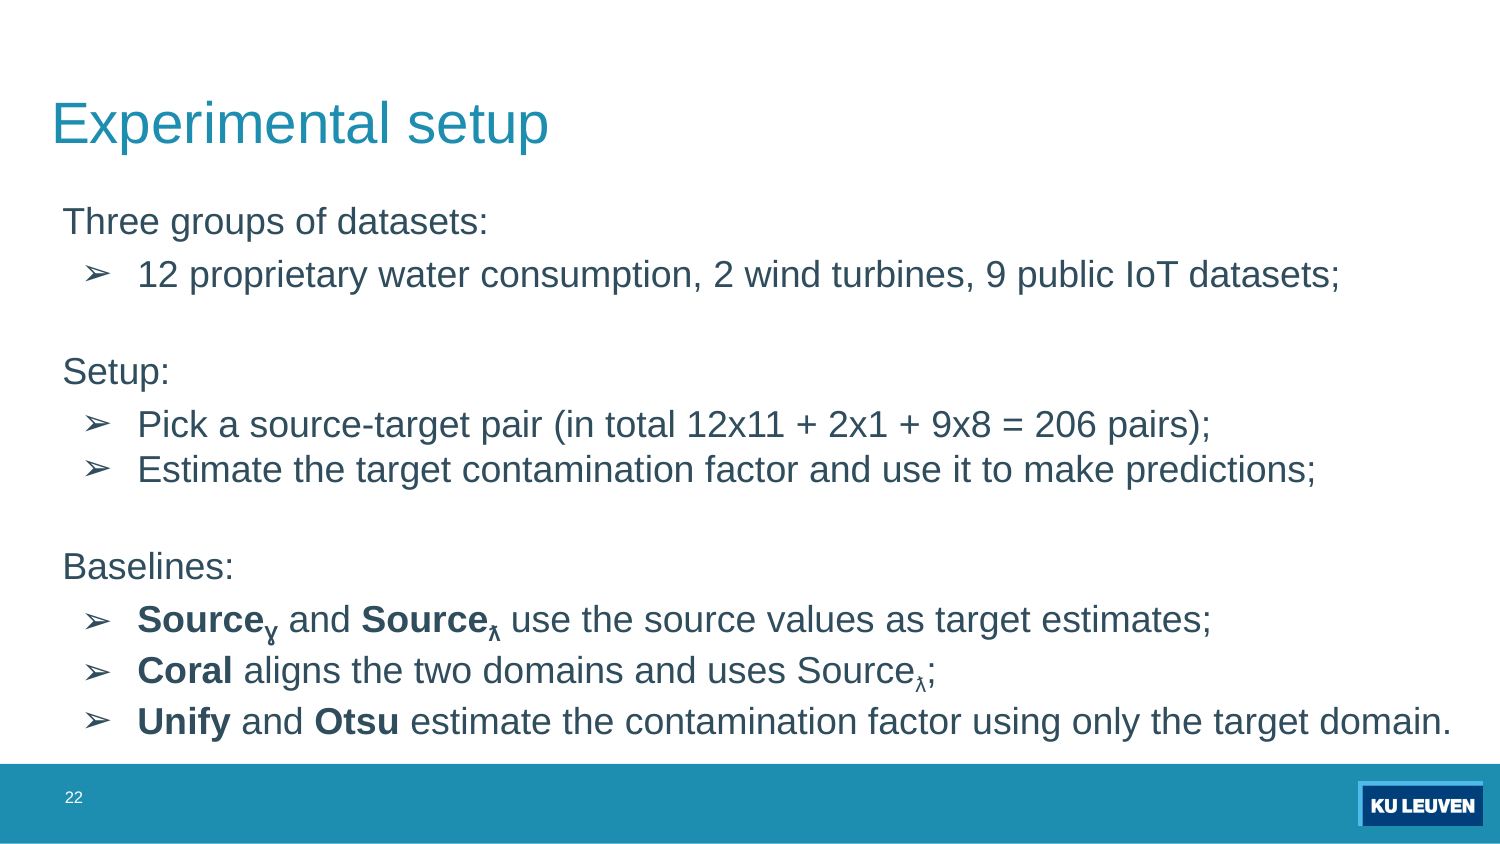

# Experimental setup
Three groups of datasets:
12 proprietary water consumption, 2 wind turbines, 9 public IoT datasets;

Setup:
Pick a source-target pair (in total 12x11 + 2x1 + 9x8 = 206 pairs);
Estimate the target contamination factor and use it to make predictions;

Baselines:
SourceƔ and Sourceƛ use the source values as target estimates;
Coral aligns the two domains and uses Sourceƛ;
Unify and Otsu estimate the contamination factor using only the target domain.
22